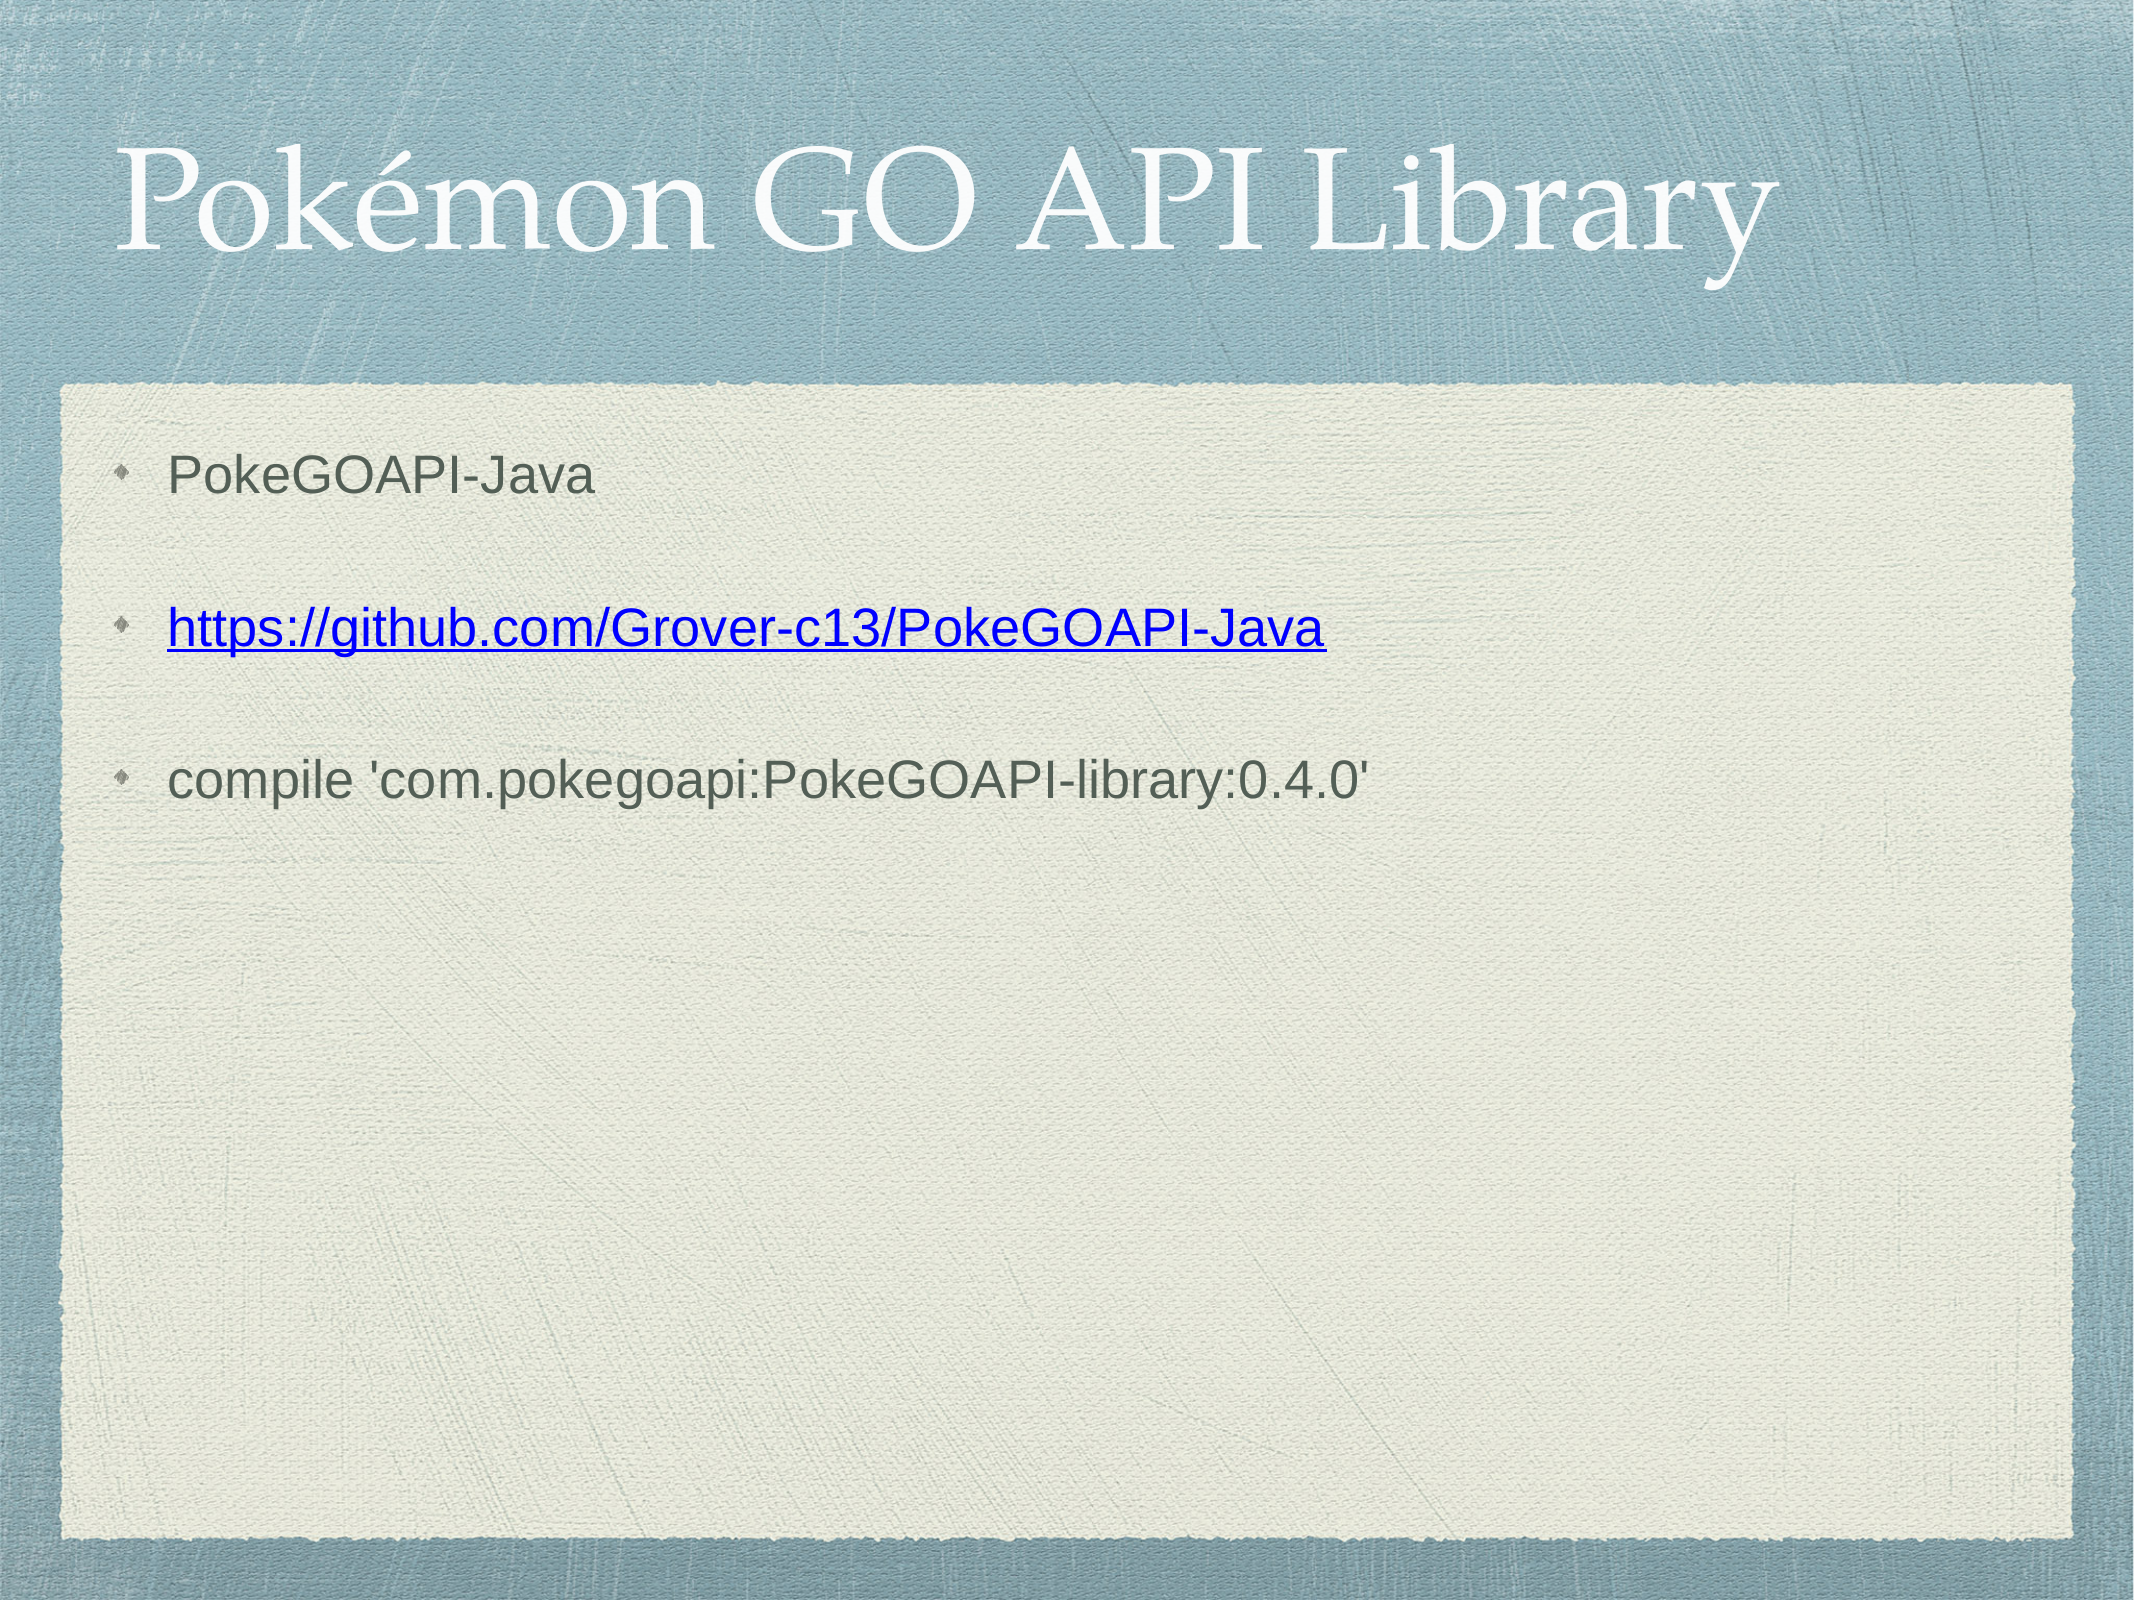

# Pokémon GO API Library
PokeGOAPI-Java
https://github.com/Grover-c13/PokeGOAPI-Java
compile 'com.pokegoapi:PokeGOAPI-library:0.4.0'